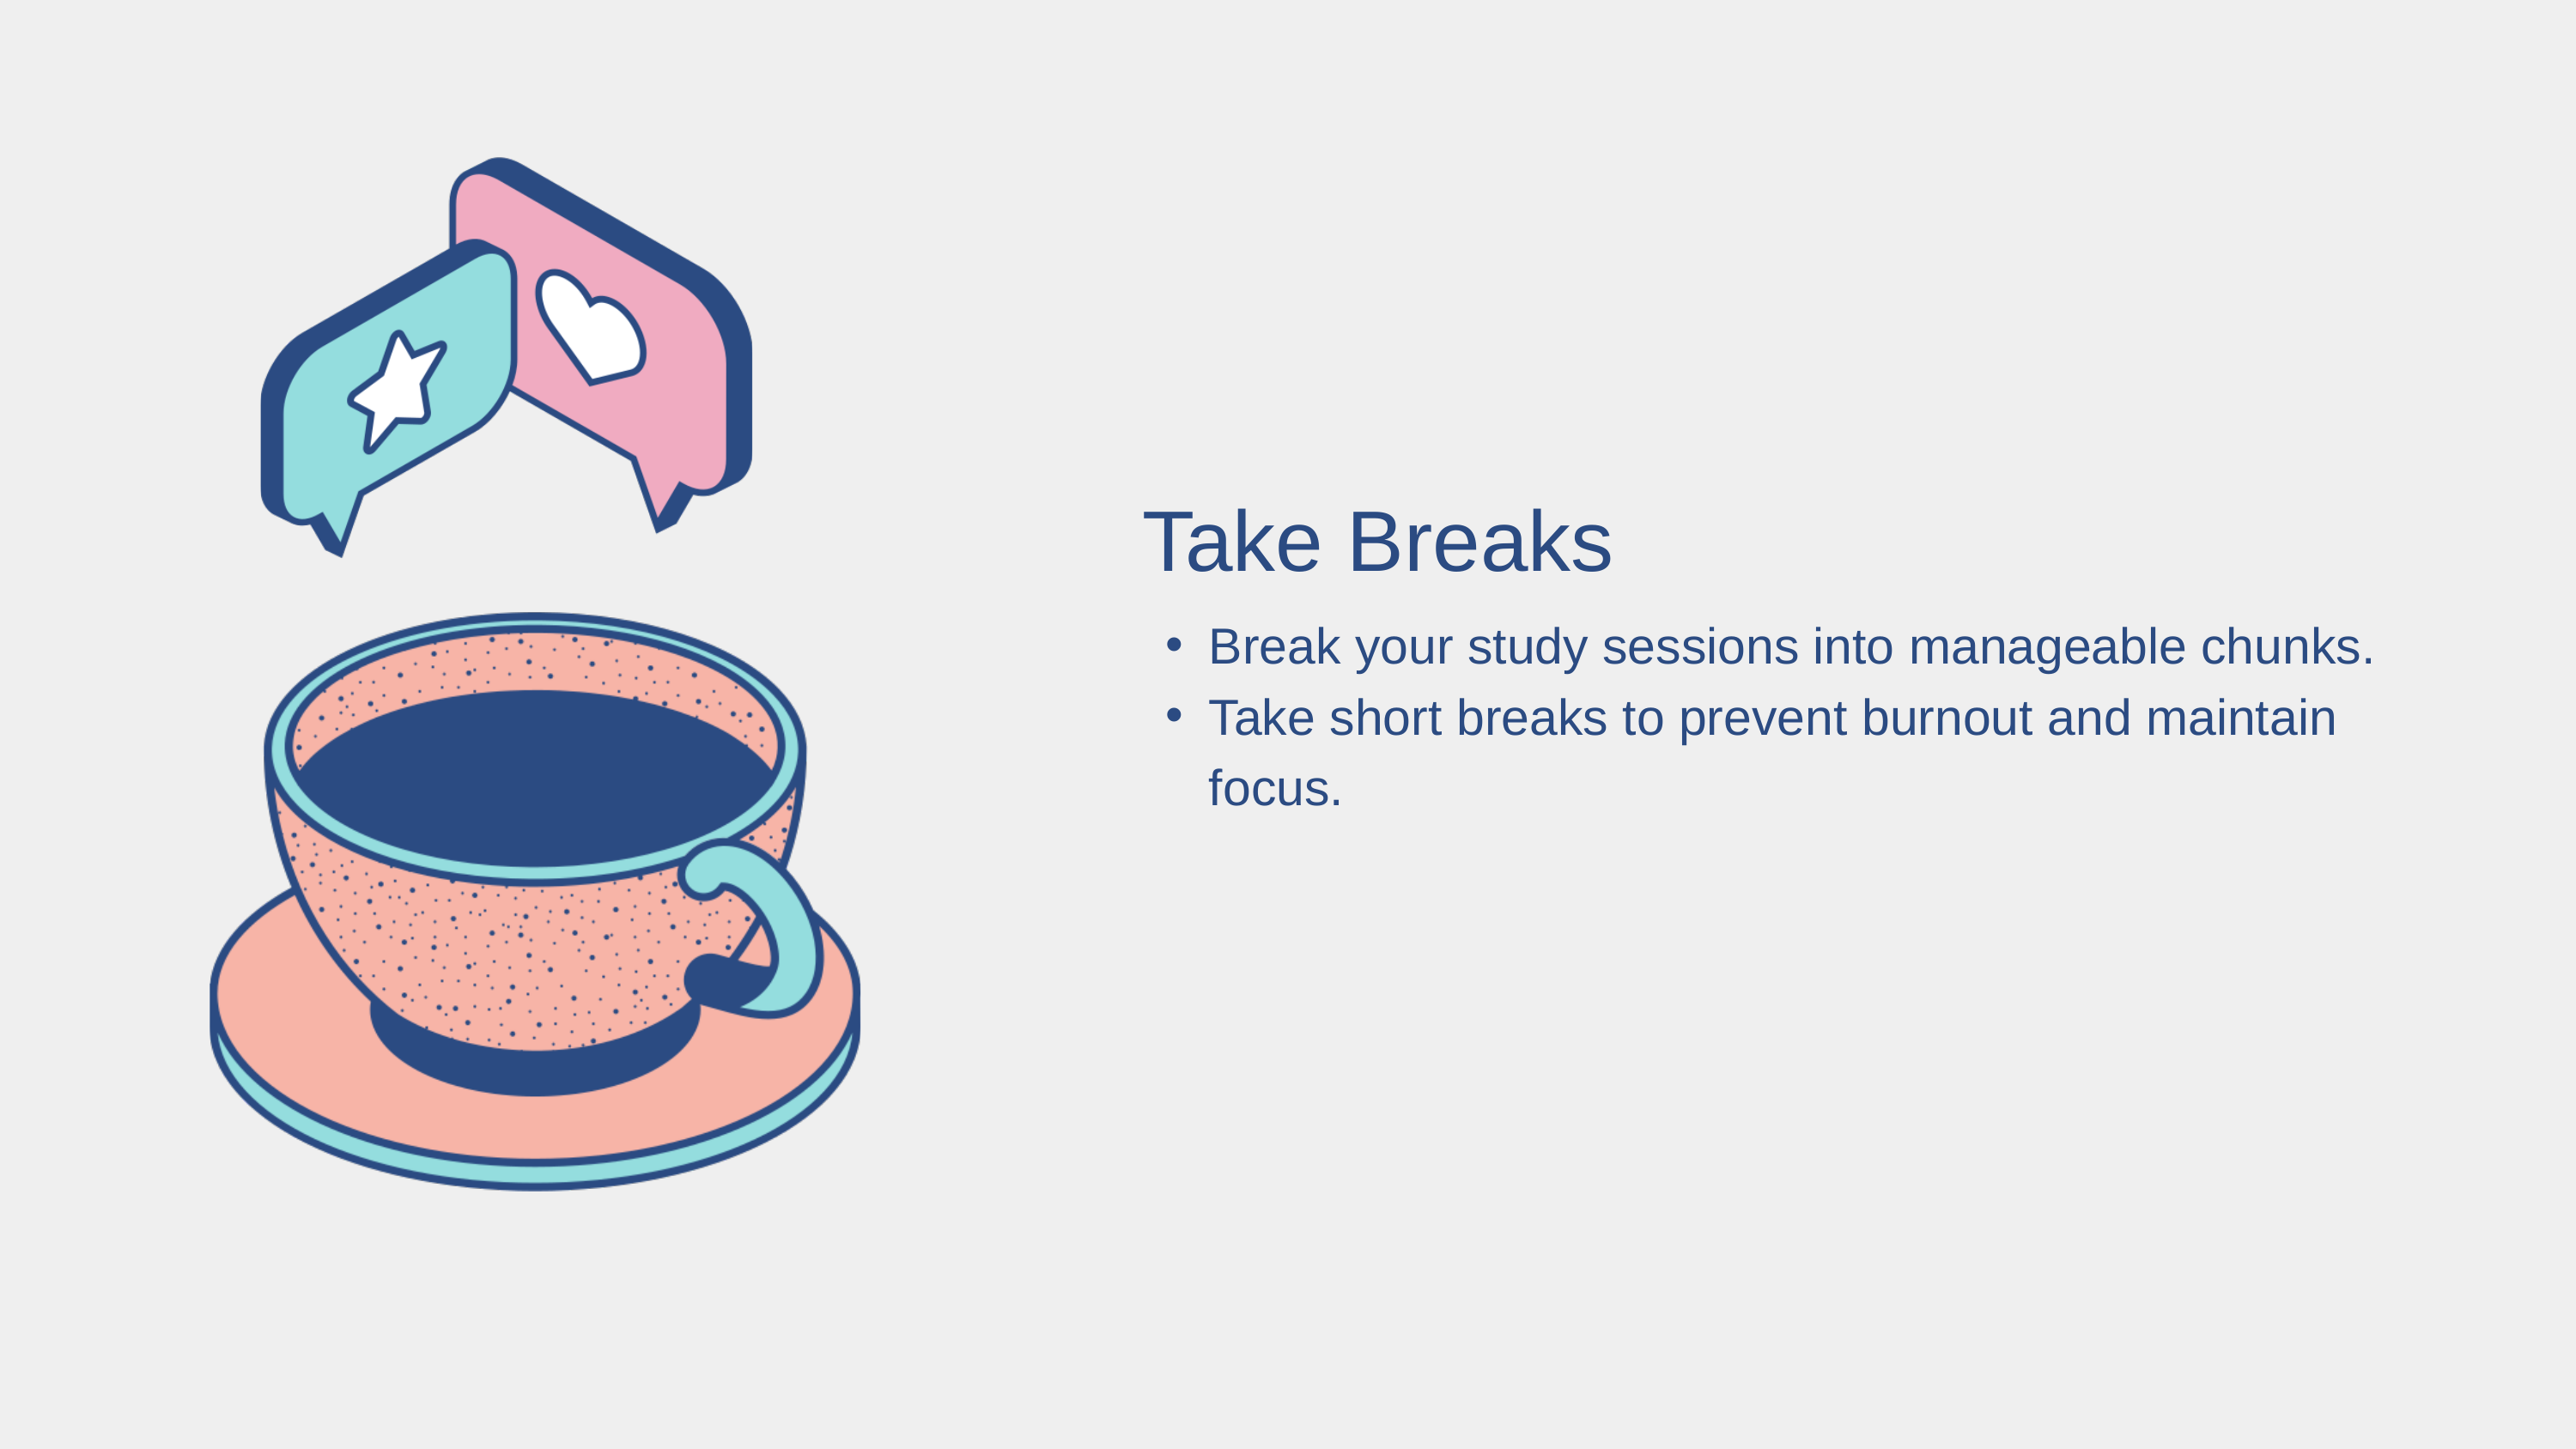

Take Breaks
Break your study sessions into manageable chunks.
Take short breaks to prevent burnout and maintain focus.